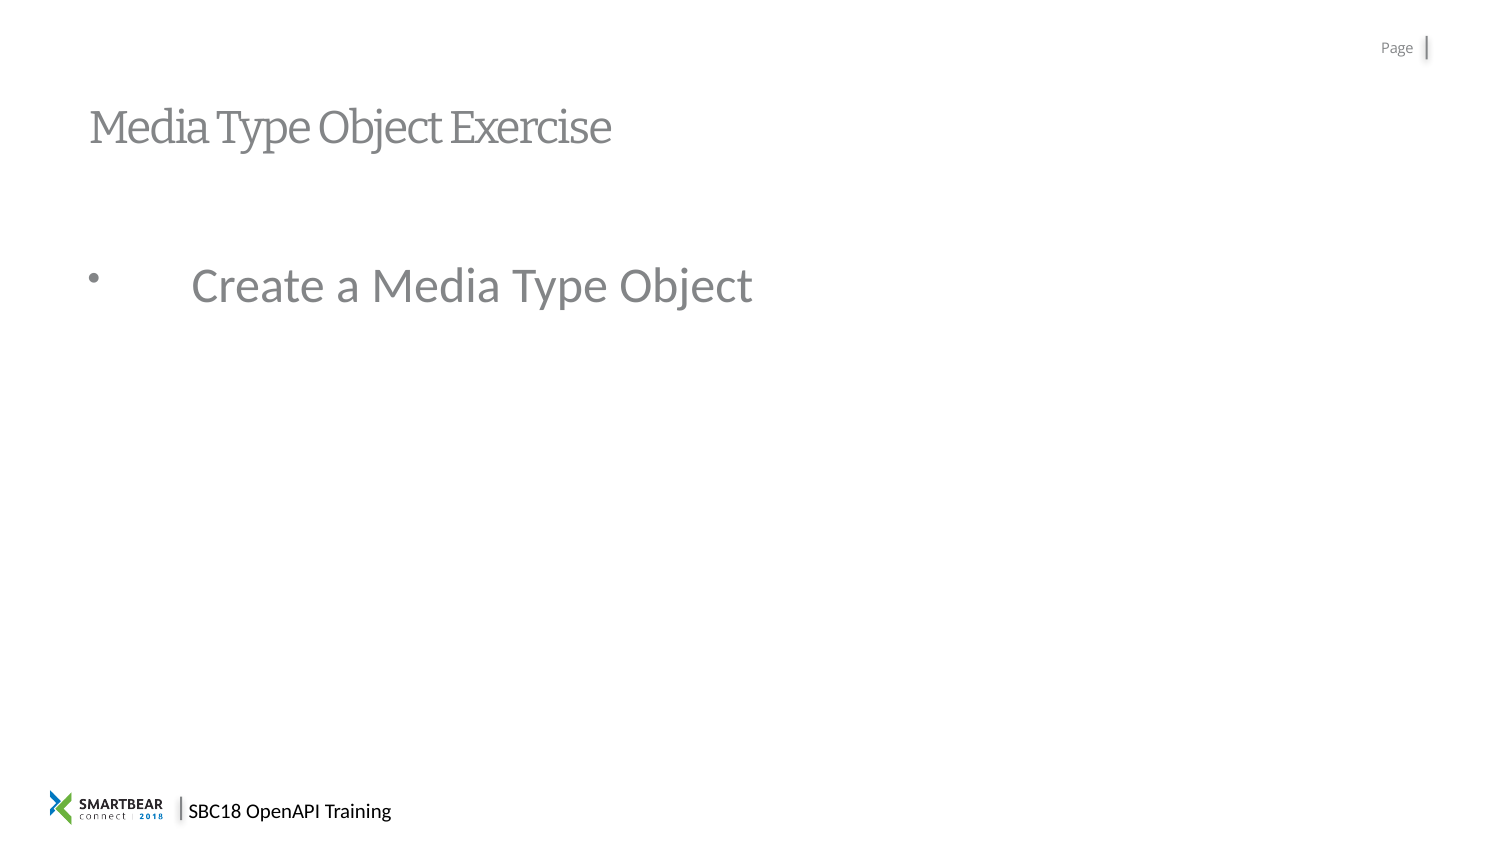

# Media Type Object Exercise
Create a Media Type Object
SBC18 OpenAPI Training